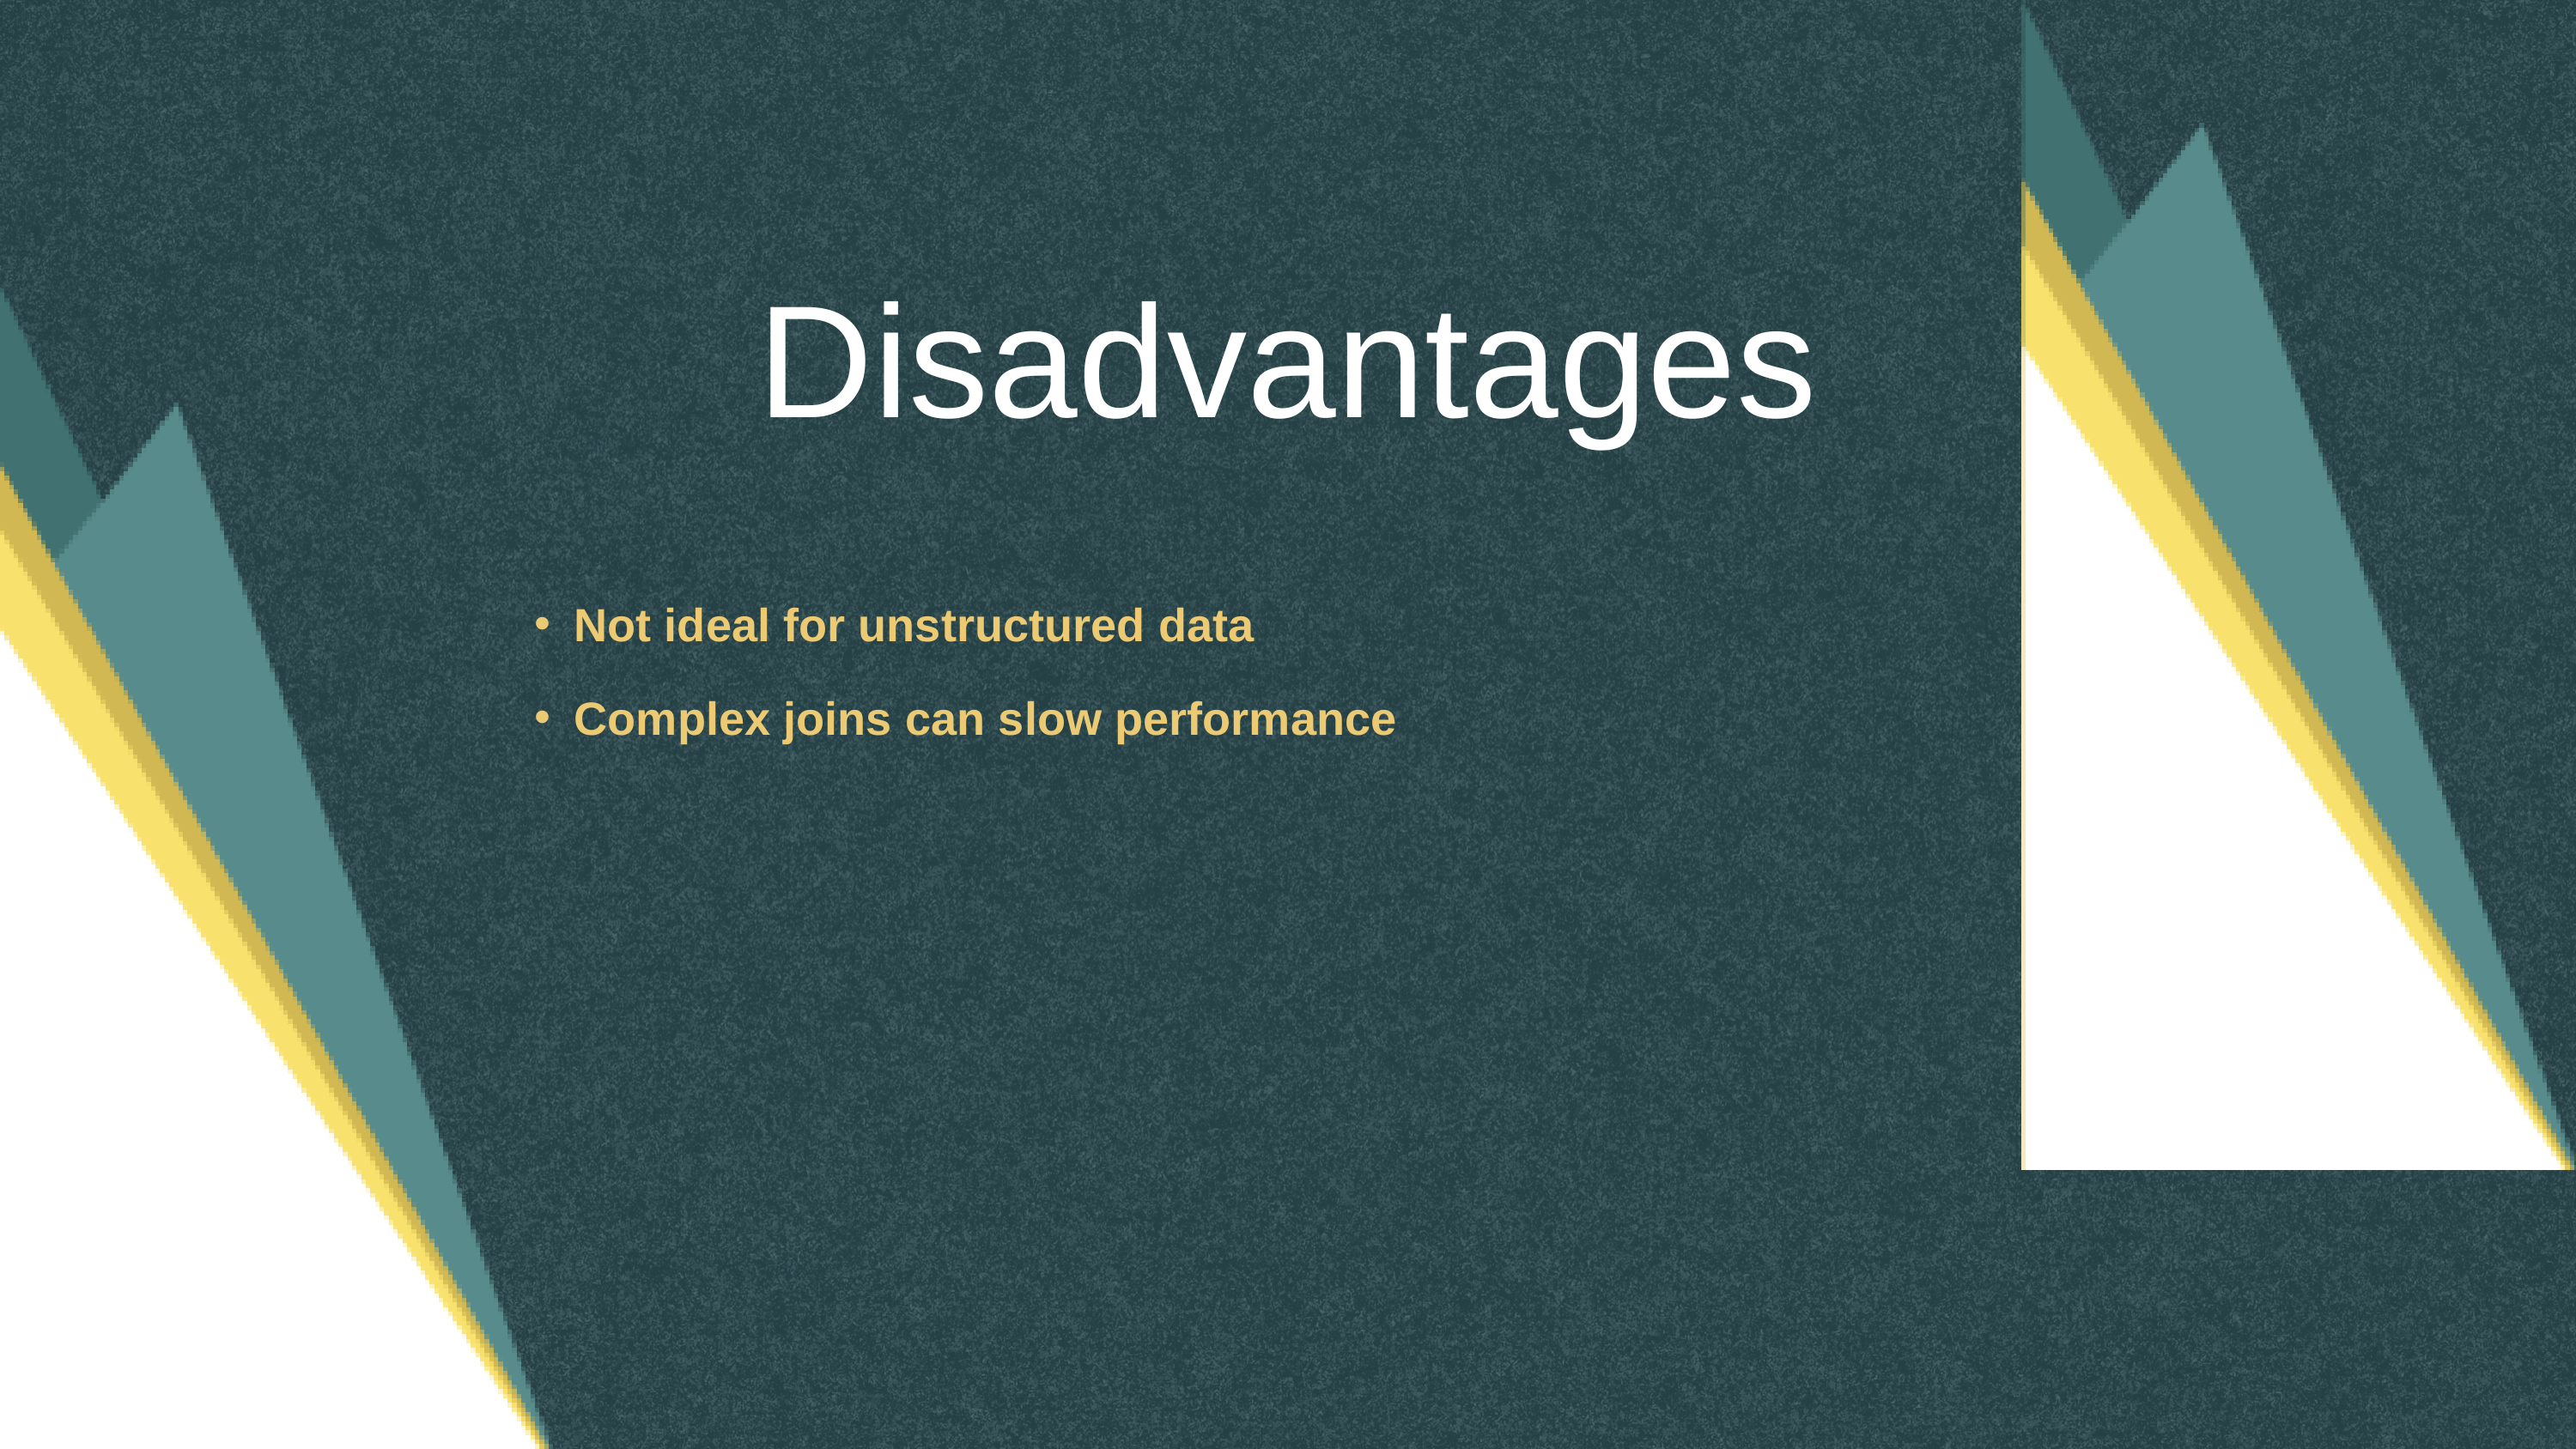

Disadvantages

Not ideal for unstructured data
Complex joins can slow performance